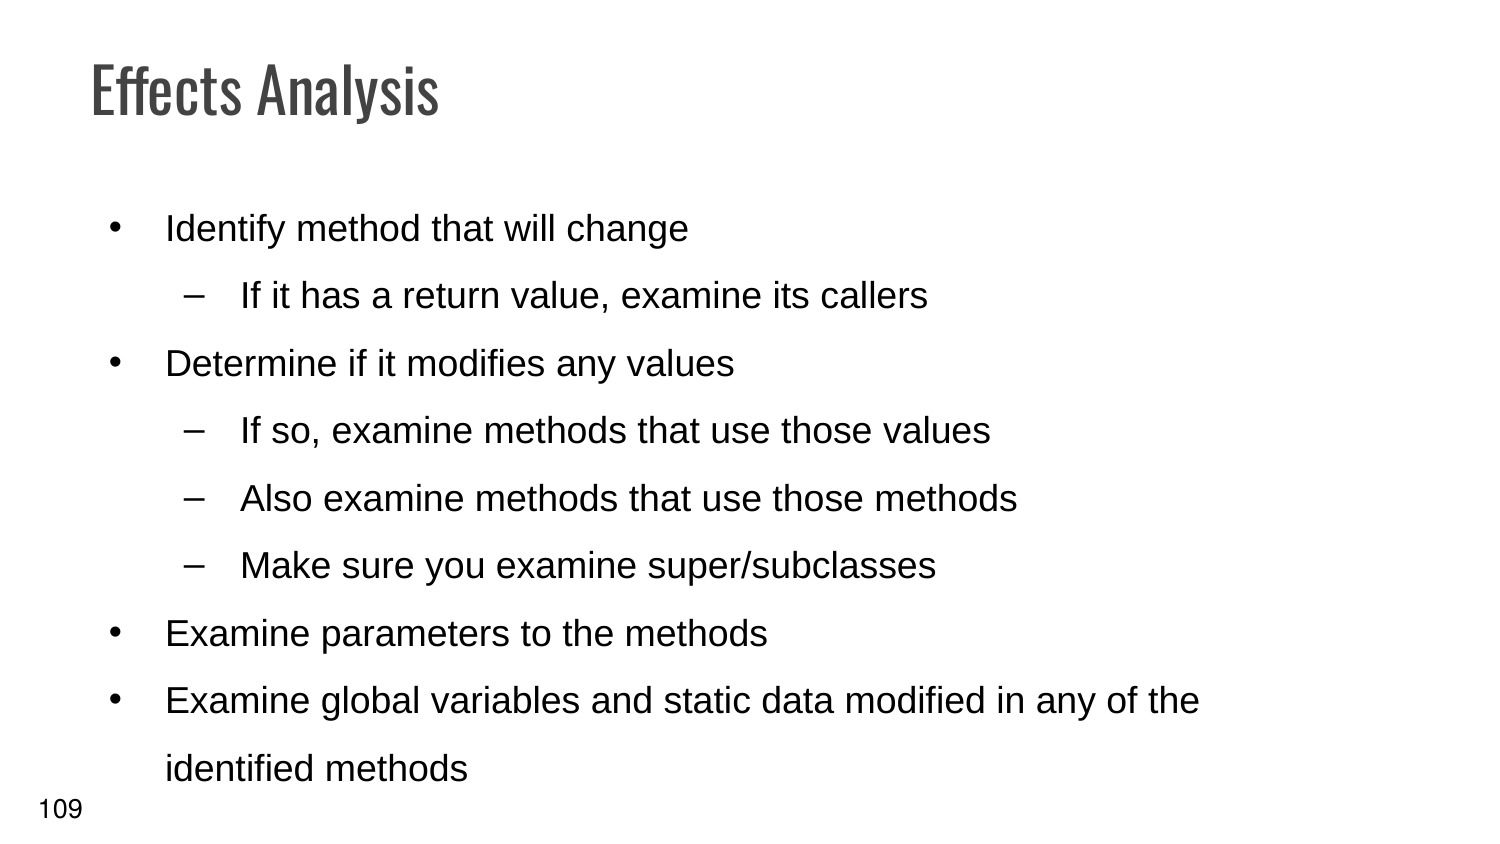

# Effects Analysis
Identify method that will change
If it has a return value, examine its callers
Determine if it modifies any values
If so, examine methods that use those values
Also examine methods that use those methods
Make sure you examine super/subclasses
Examine parameters to the methods
Examine global variables and static data modified in any of the identified methods
109